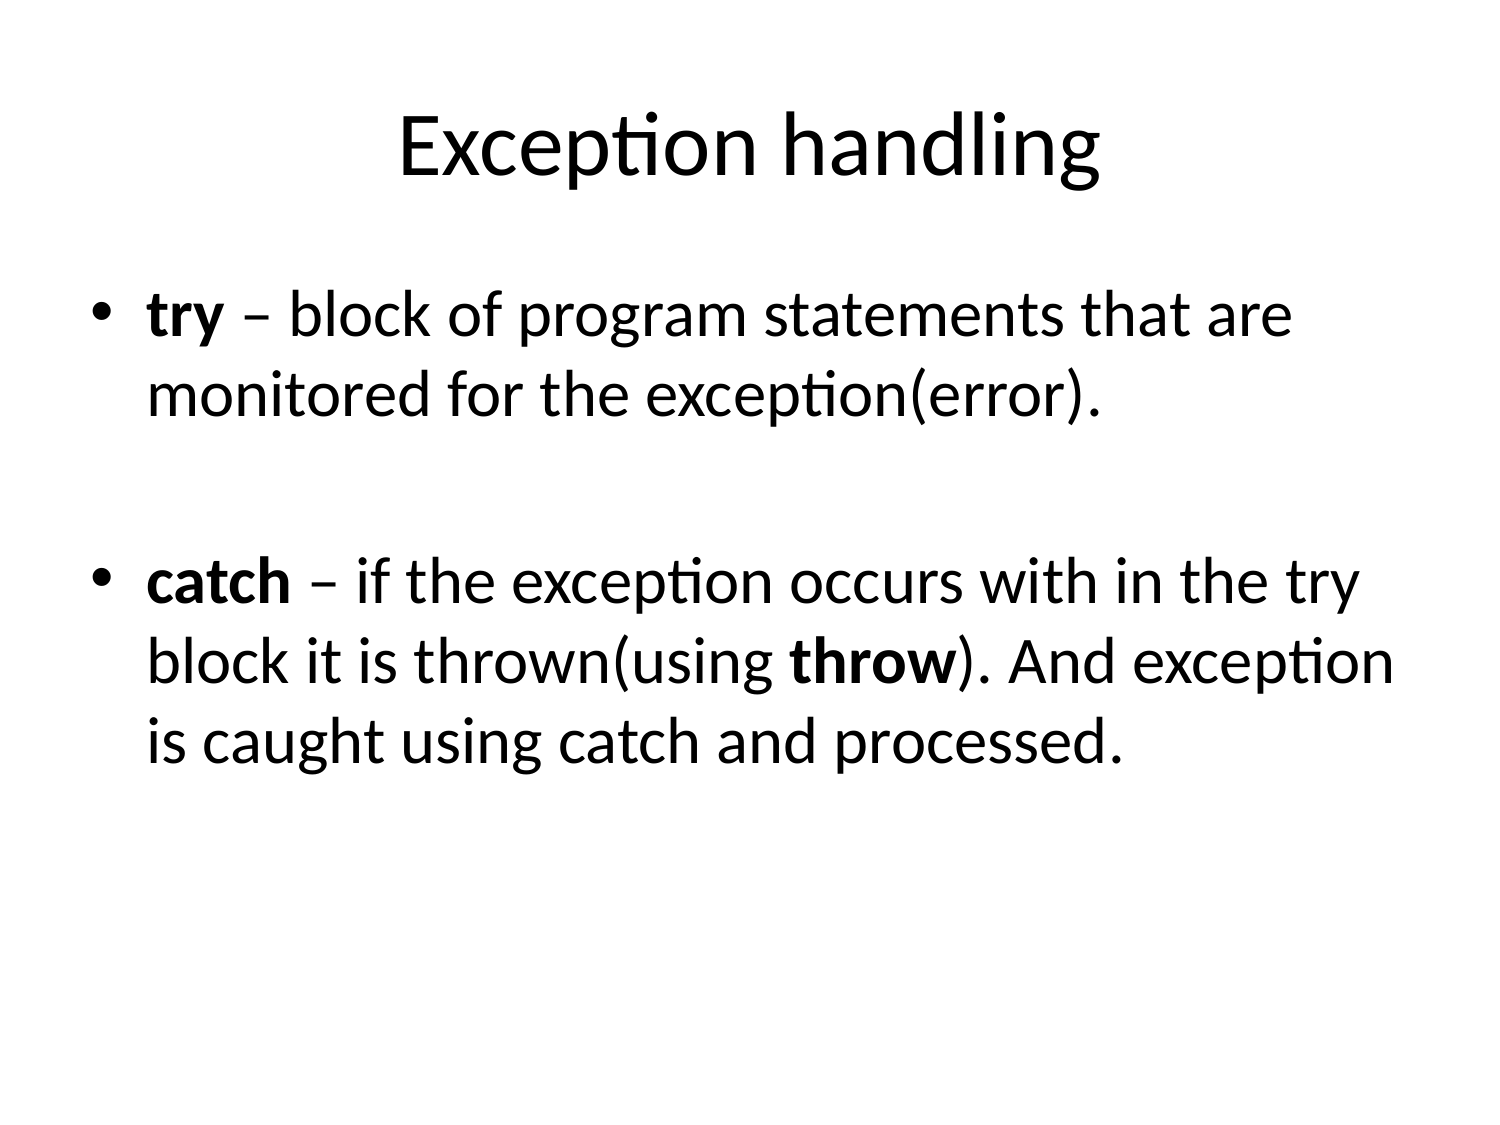

# Exception handling
try – block of program statements that are monitored for the exception(error).

catch – if the exception occurs with in the try block it is thrown(using throw). And exception is caught using catch and processed.